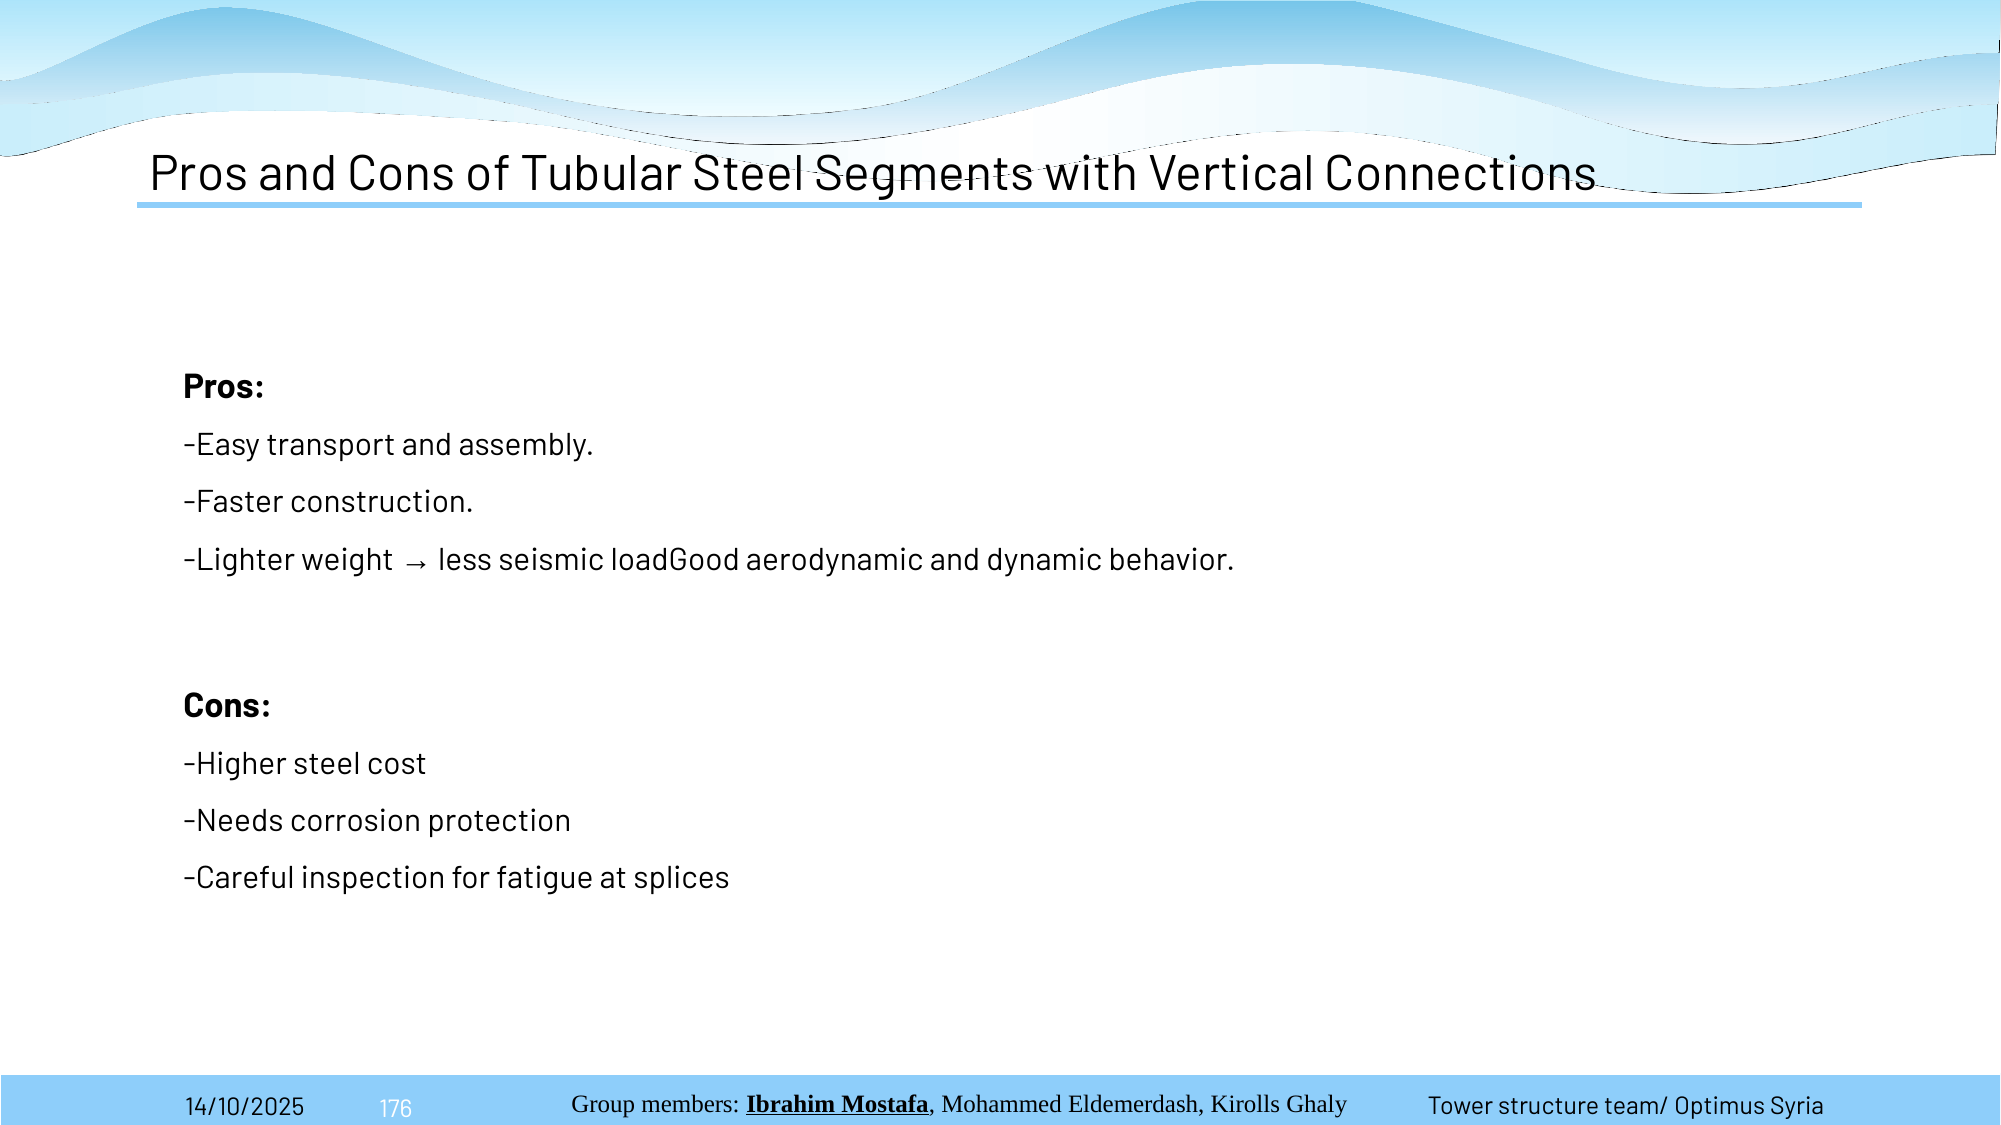

Pros and Cons of Tubular Steel Segments with Vertical Connections
Pros:
-Easy transport and assembly.
-Faster construction.
-Lighter weight → less seismic loadGood aerodynamic and dynamic behavior.
Cons:
-Higher steel cost
-Needs corrosion protection
-Careful inspection for fatigue at splices
Tower structure team/ Optimus Syria
14/10/2025
176
Group members: Ibrahim Mostafa, Mohammed Eldemerdash, Kirolls Ghaly